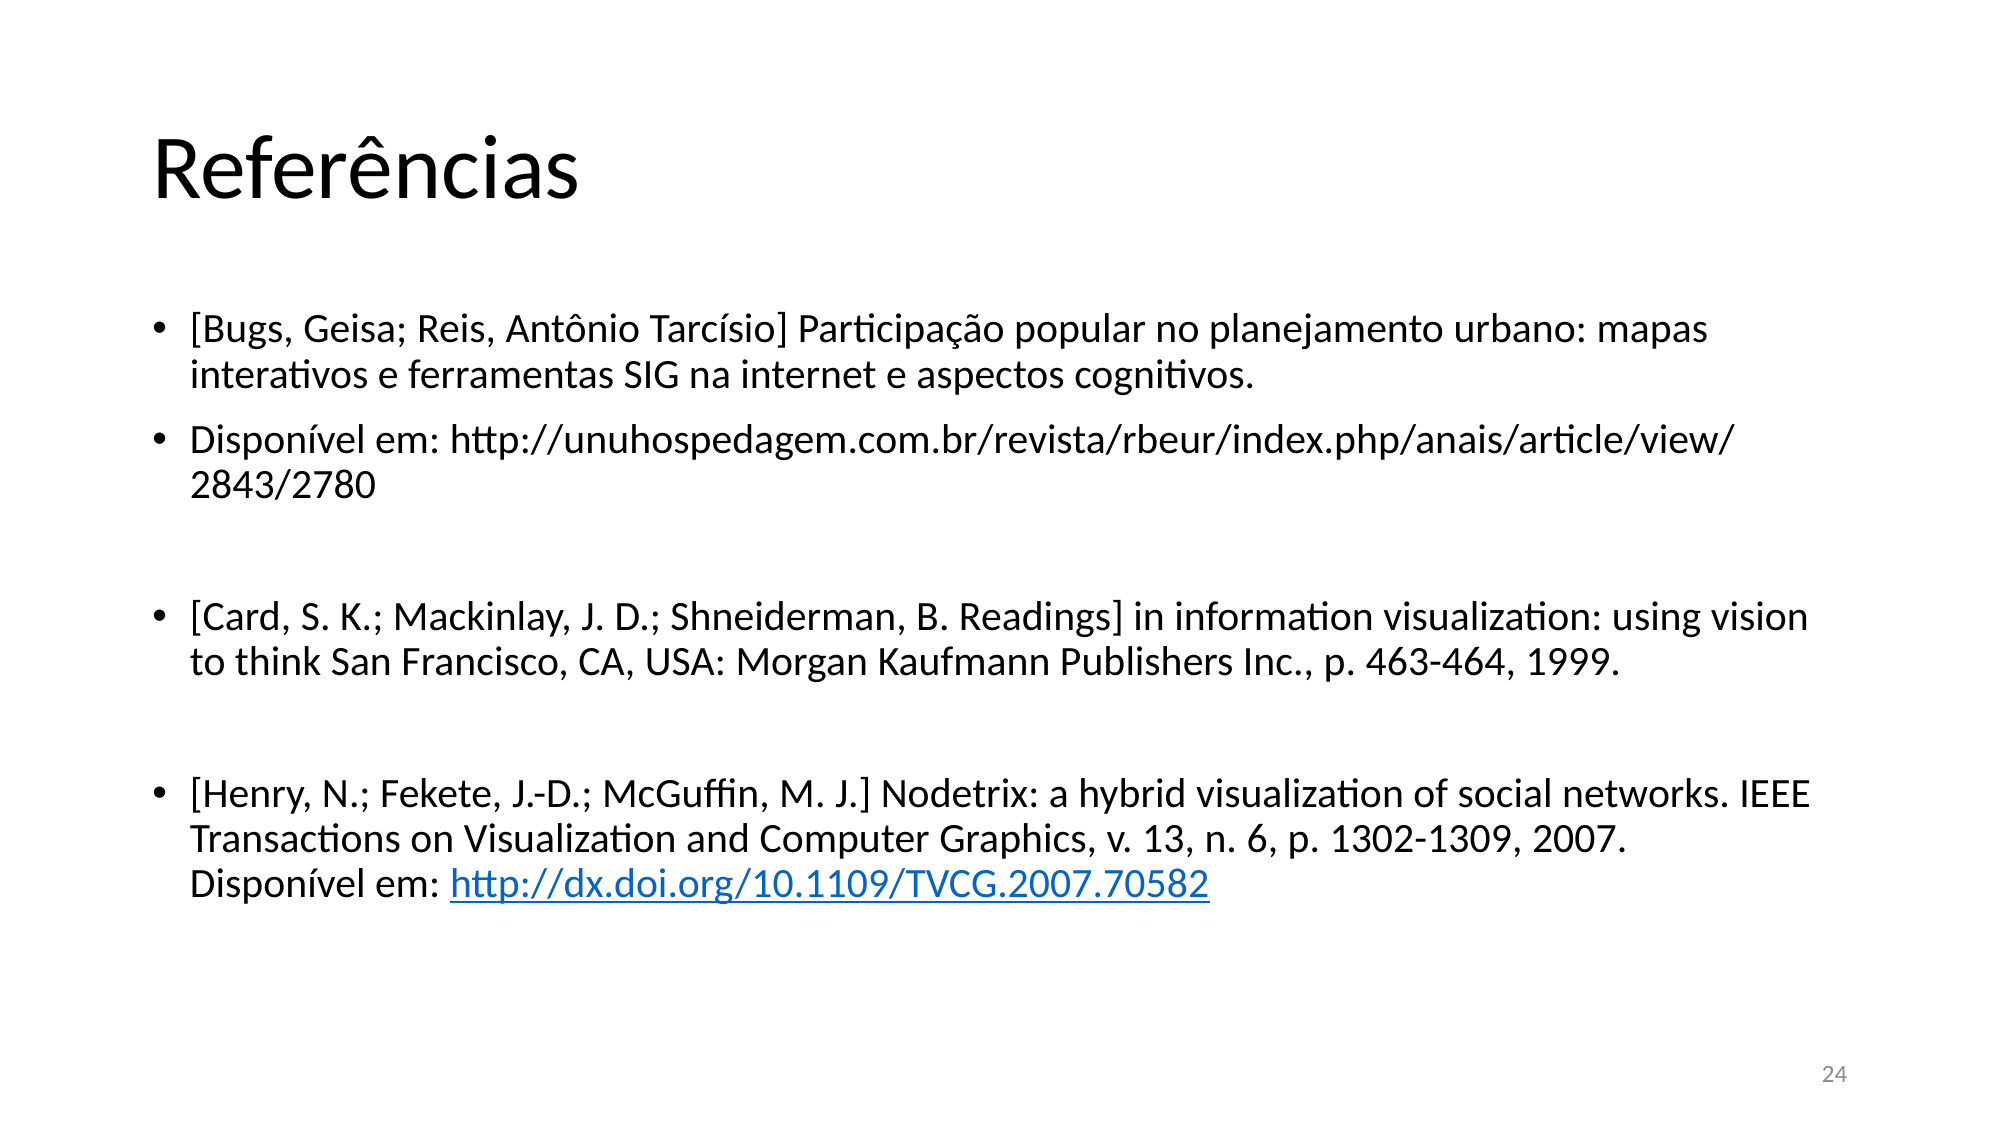

# Referências
[Bugs, Geisa; Reis, Antônio Tarcísio] Participação popular no planejamento urbano: mapas interativos e ferramentas SIG na internet e aspectos cognitivos.
Disponível em: http://unuhospedagem.com.br/revista/rbeur/index.php/anais/article/view/2843/2780

[Card, S. K.; Mackinlay, J. D.; Shneiderman, B. Readings] in information visualization: using vision to think San Francisco, CA, USA: Morgan Kaufmann Publishers Inc., p. 463-464, 1999.

[Henry, N.; Fekete, J.-D.; McGuffin, M. J.] Nodetrix: a hybrid visualization of social networks. IEEE Transactions on Visualization and Computer Graphics, v. 13, n. 6, p. 1302-1309, 2007.
Disponível em: http://dx.doi.org/10.1109/TVCG.2007.70582

24